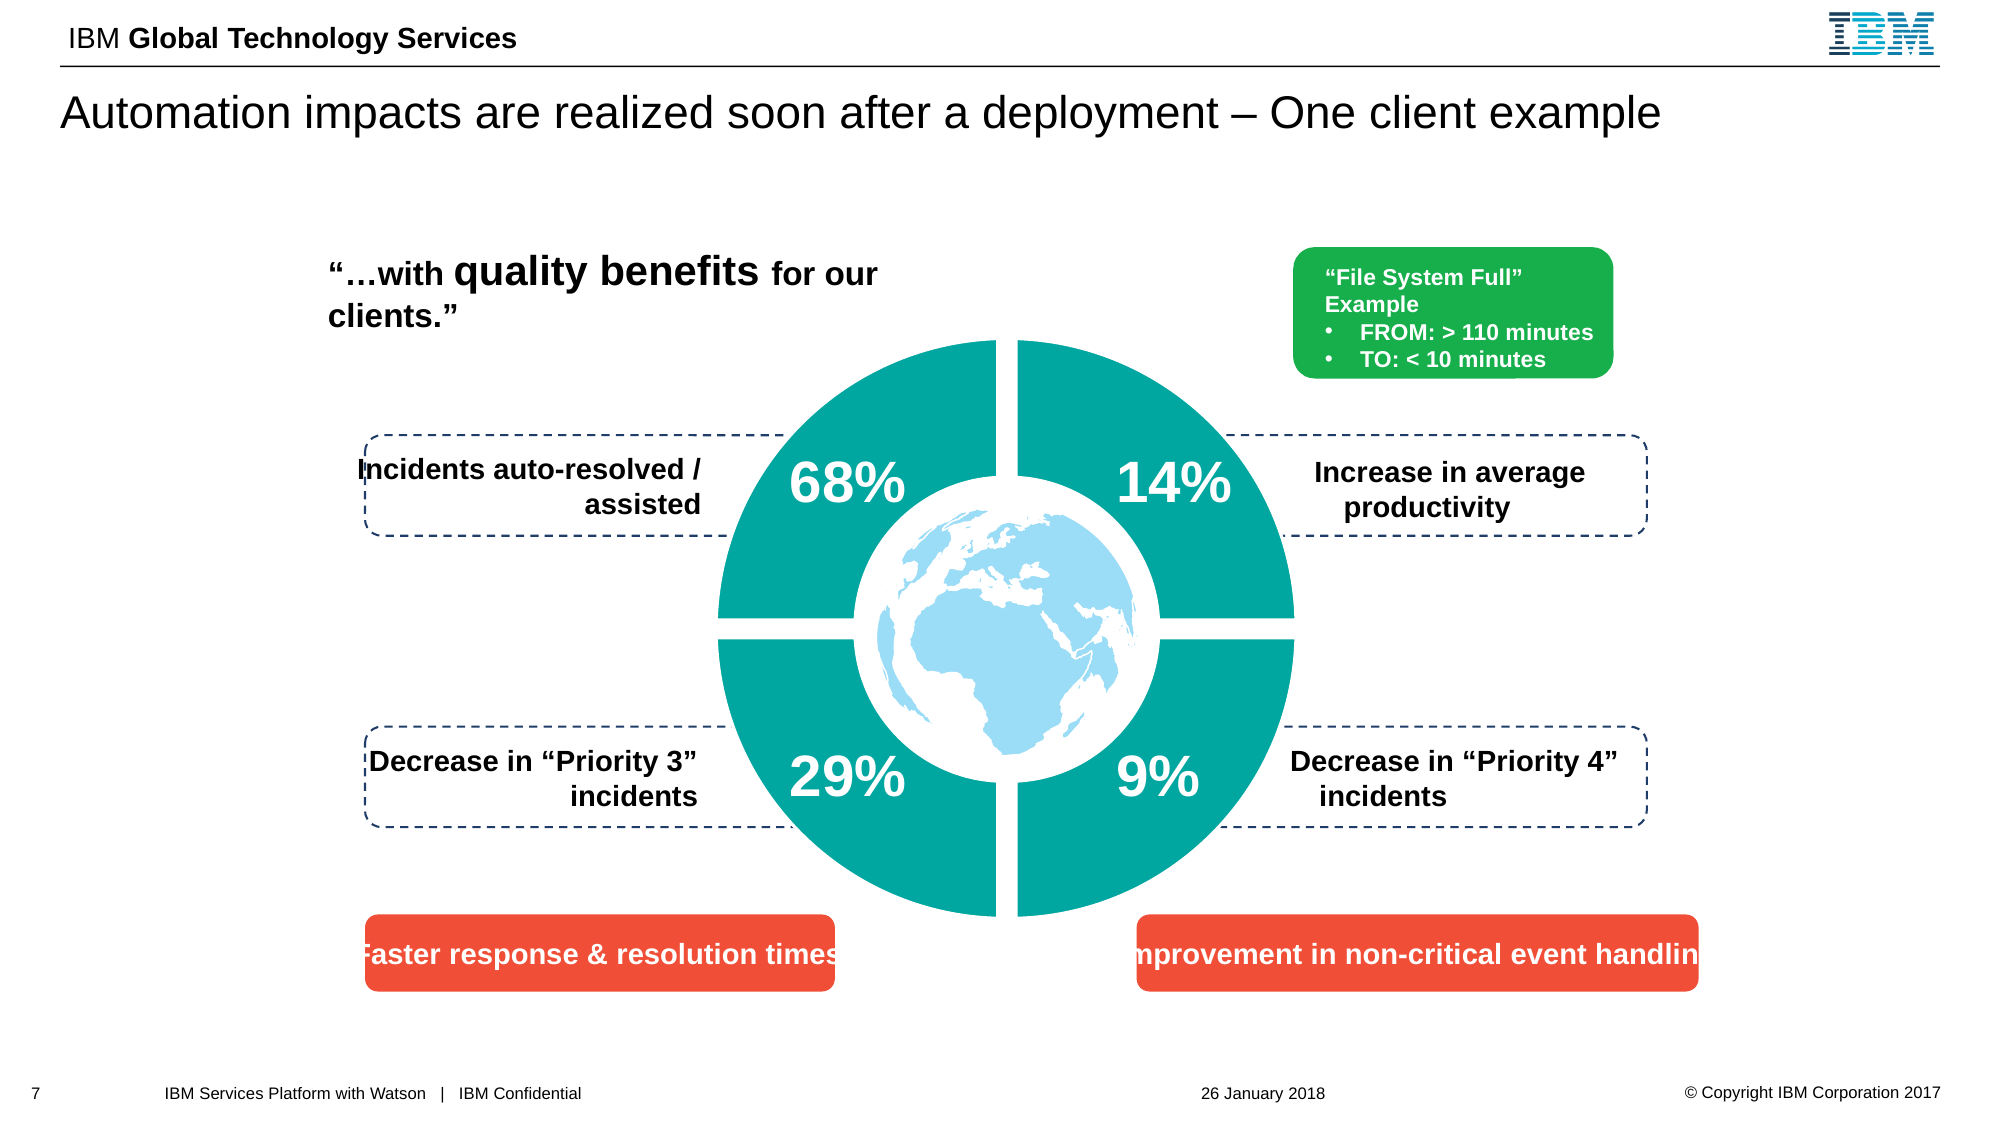

# Automation impacts are realized soon after a deployment – One client example
“…with quality benefits for our clients.”

“File System Full” Example
FROM: > 110 minutes
TO: < 10 minutes

68%
14%
Incidents auto-resolved / assisted
Increase in average productivity

29%
9%
Decrease in “Priority 4” incidents
Decrease in “Priority 3” incidents

Faster response & resolution times
Improvement in non-critical event handling
7
IBM Services Platform with Watson   |   IBM Confidential
26 January 2018